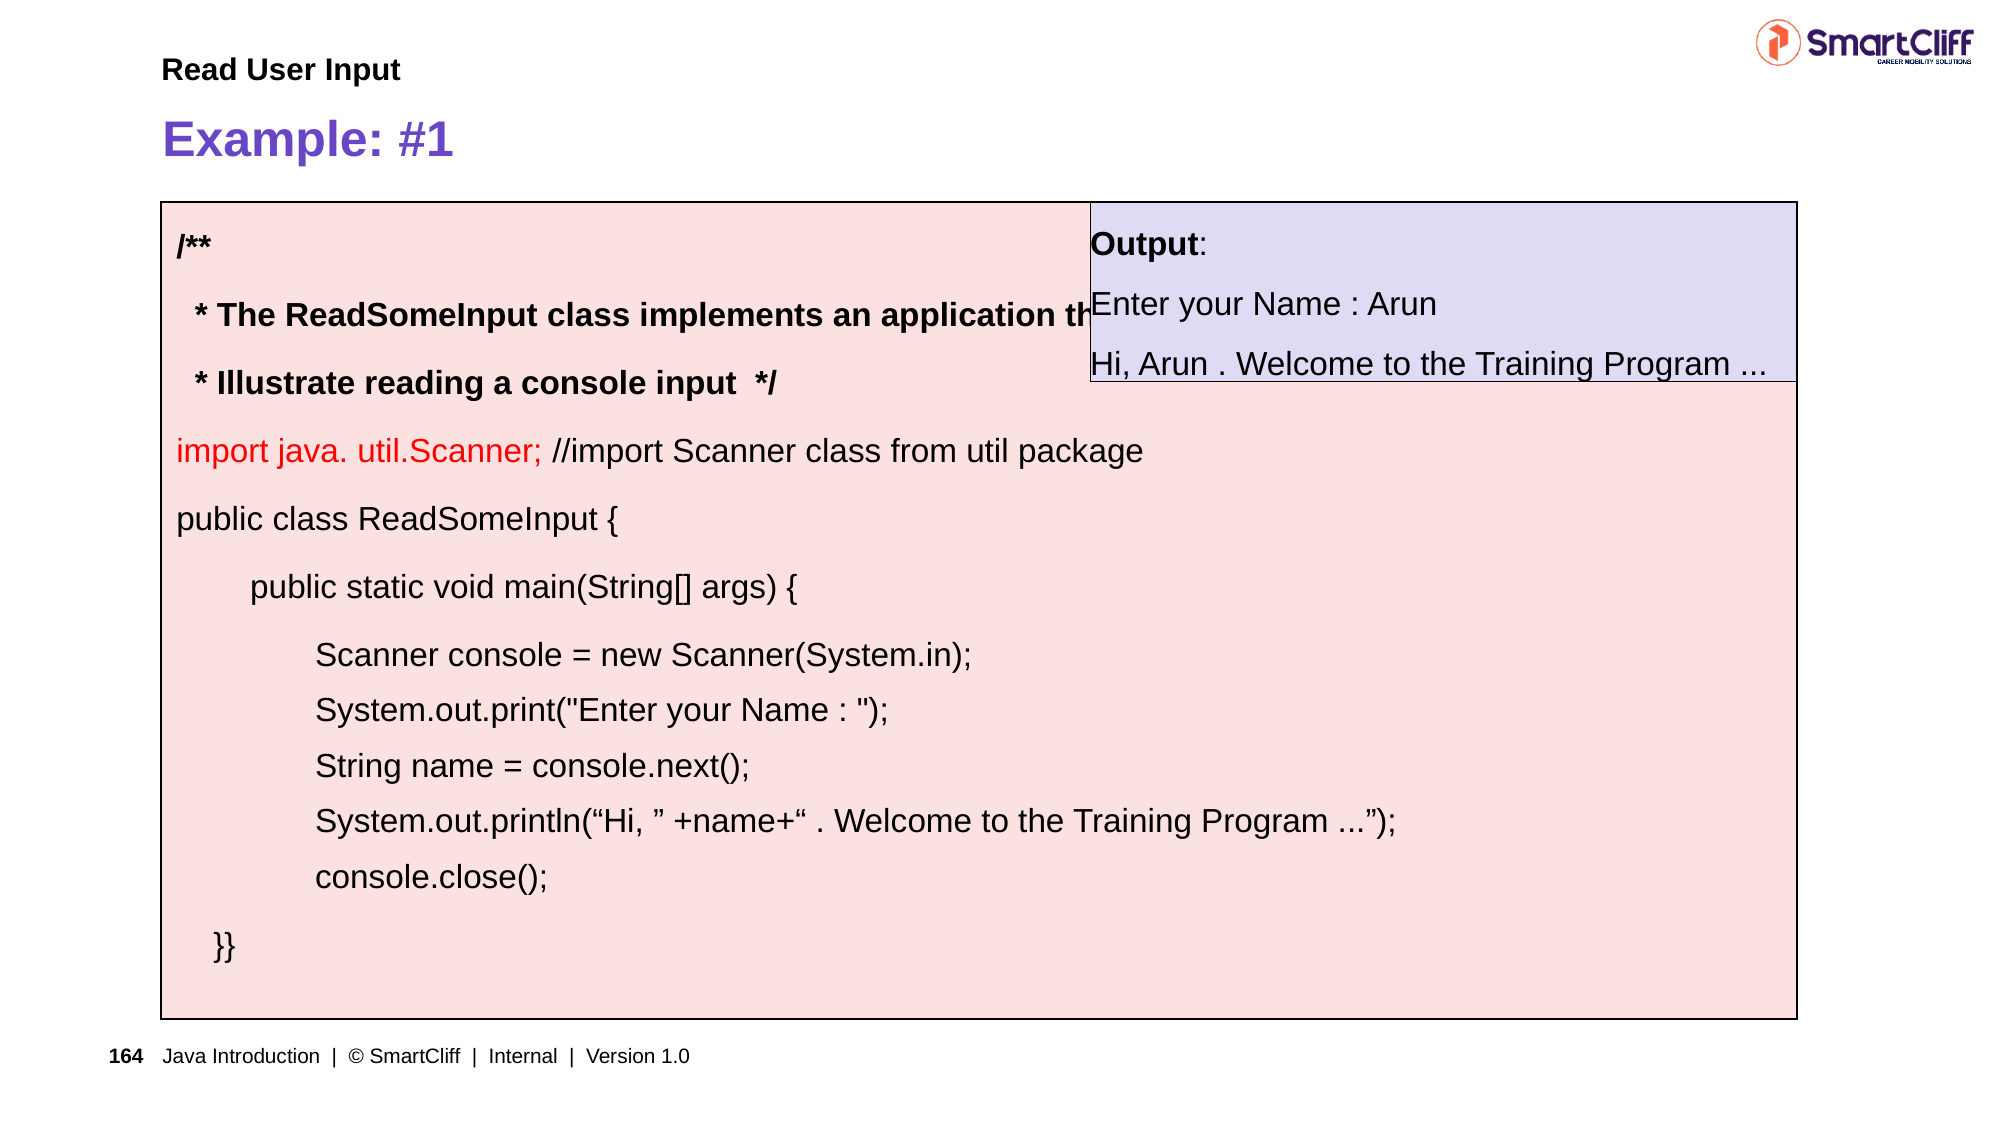

Read User Input
# Example: #1
| /\*\*   \* The ReadSomeInput class implements an application that  \* Illustrate reading a console input \*/ import java. util.Scanner; //import Scanner class from util package public class ReadSomeInput { public static void main(String[] args) { Scanner console = new Scanner(System.in); System.out.print("Enter your Name : "); String name = console.next(); System.out.println(“Hi, ” +name+“ . Welcome to the Training Program ...”); console.close(); }} |
| --- |
Output:
Enter your Name : Arun
Hi, Arun . Welcome to the Training Program ...
Java Introduction  |  © SmartCliff  |  Internal  |  Version 1.0
164